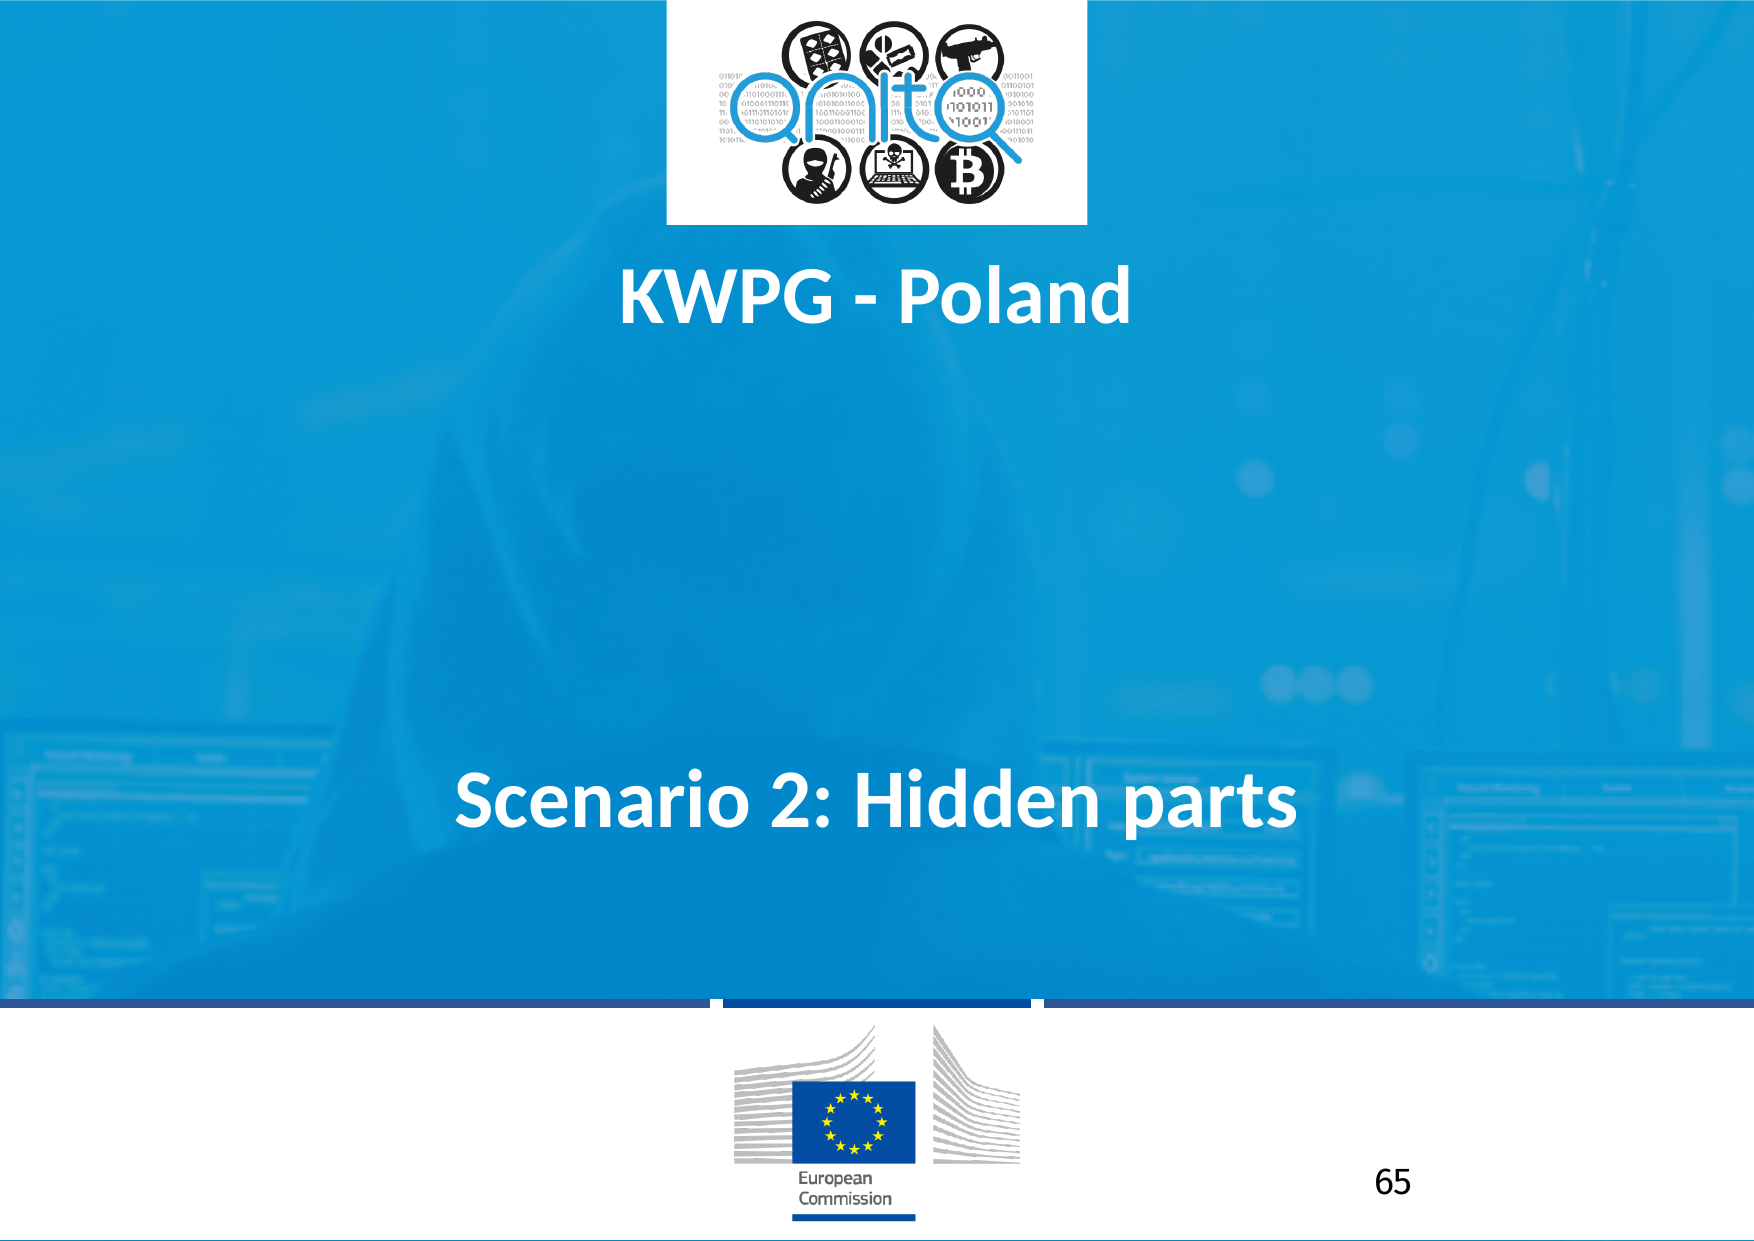

KWPG - Poland
# Scenario 2: Hidden parts
65